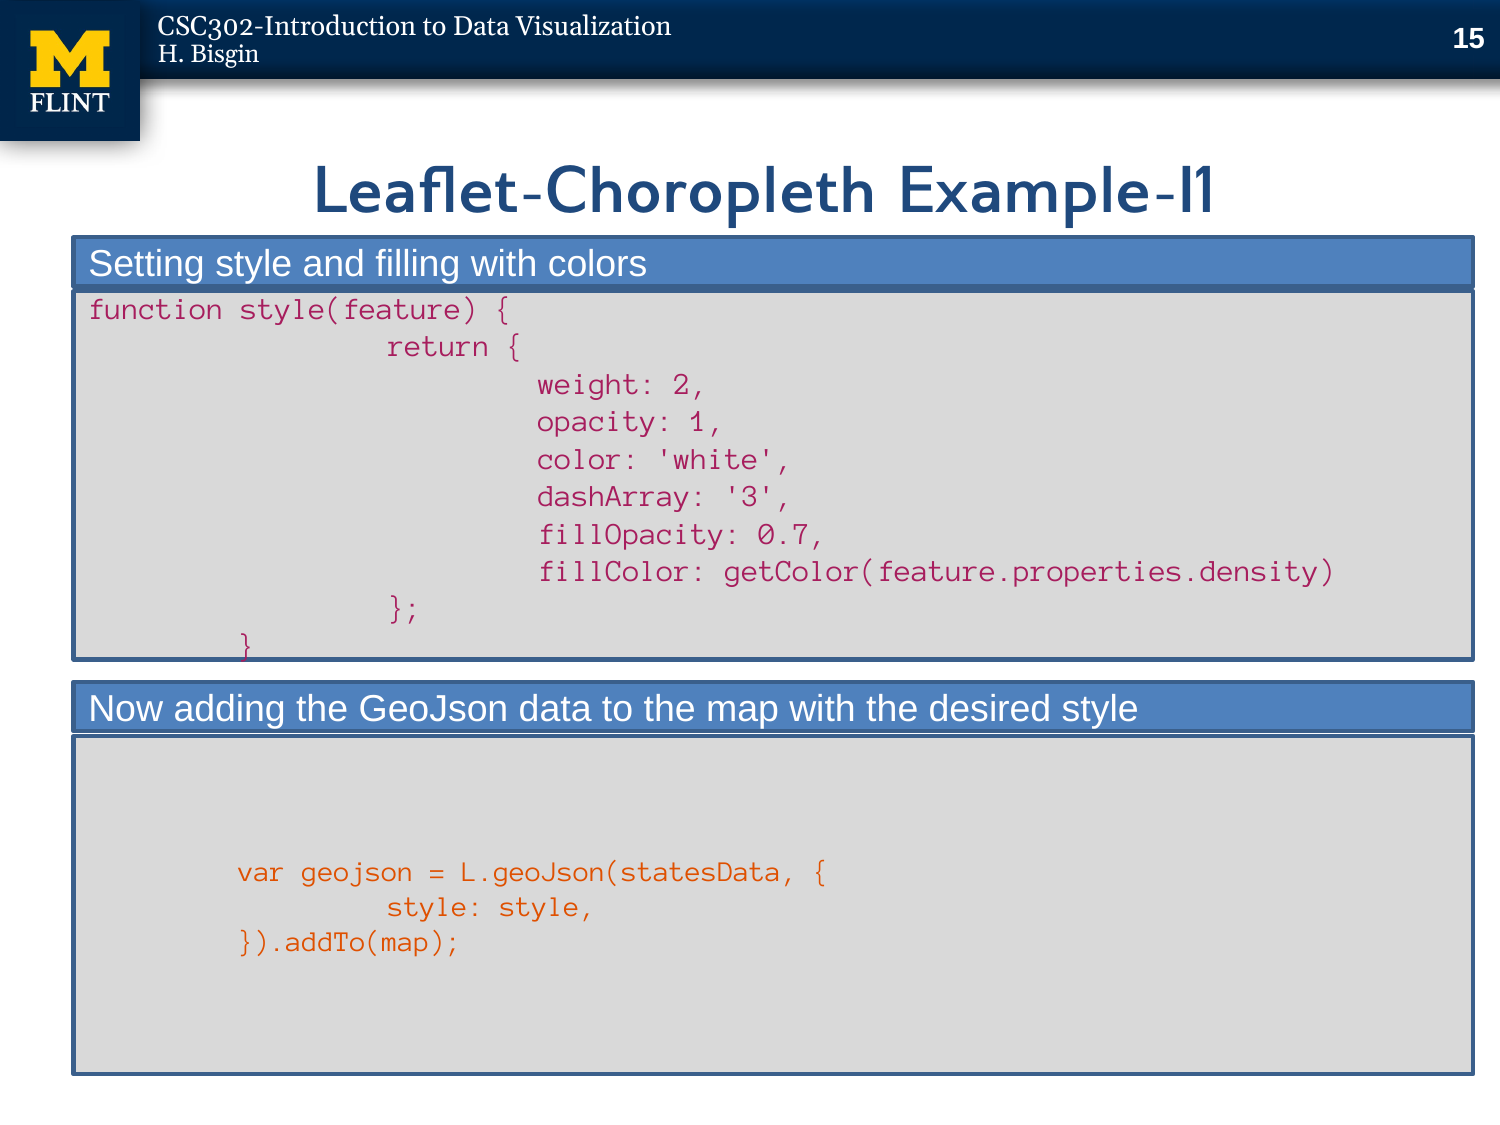

15
# Leaflet-Choropleth Example-I1
Setting style and filling with colors
function style(feature) {
		return {
			weight: 2,
			opacity: 1,
			color: 'white',
			dashArray: '3',
			fillOpacity: 0.7,
			fillColor: getColor(feature.properties.density)
		};
	}
Now adding the GeoJson data to the map with the desired style
	var geojson = L.geoJson(statesData, {
		style: style,
	}).addTo(map);